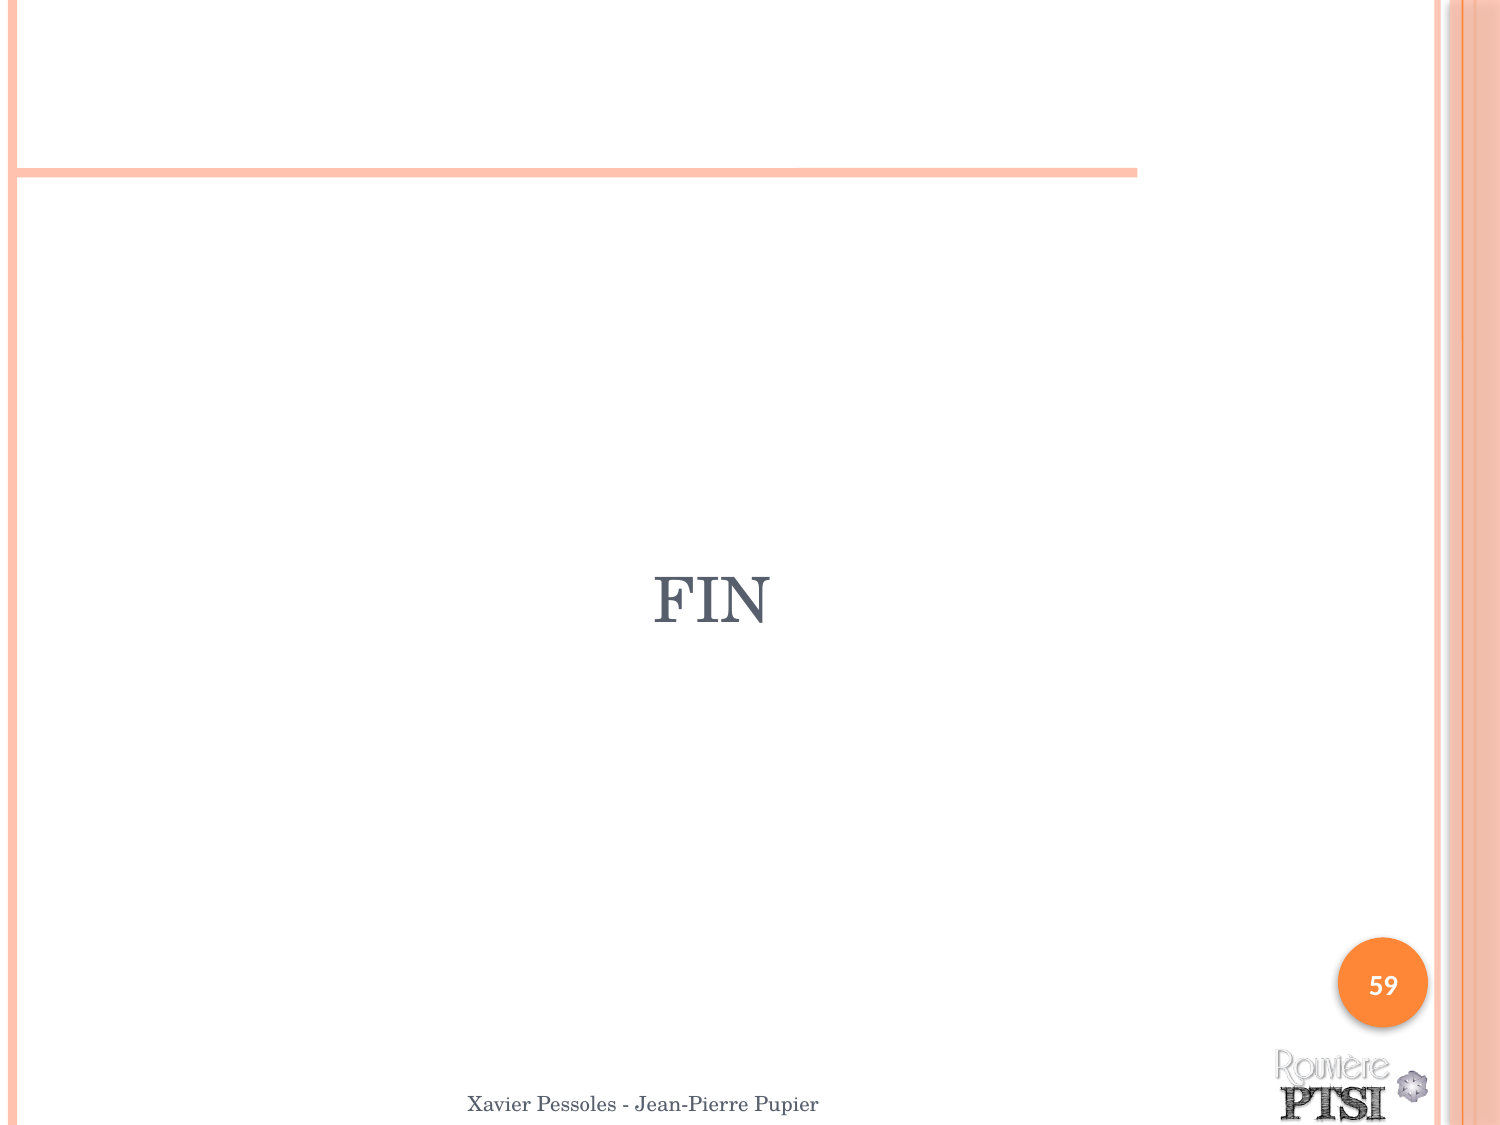

#
FIN
59
Xavier Pessoles - Jean-Pierre Pupier